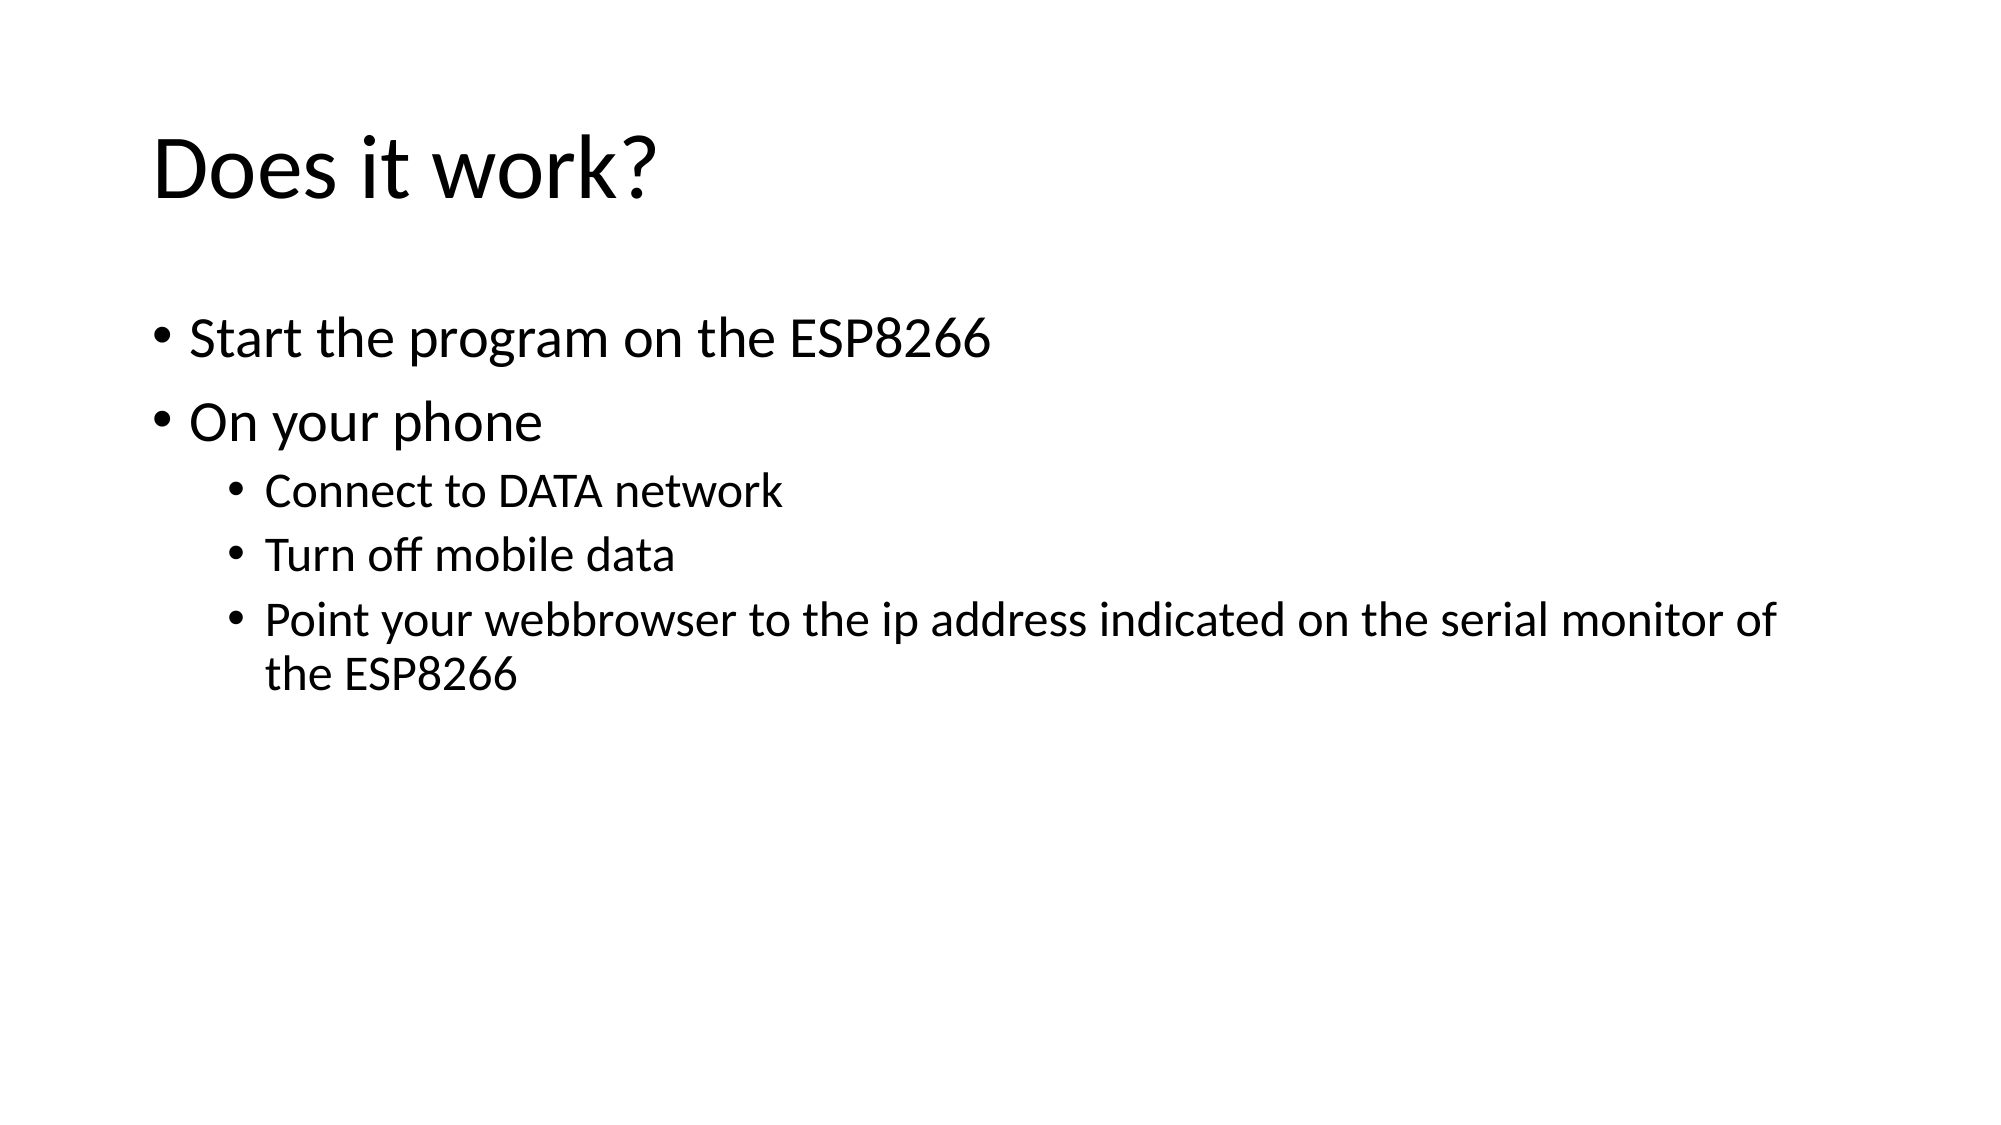

# Does it work?
Start the program on the ESP8266
On your phone
Connect to DATA network
Turn off mobile data
Point your webbrowser to the ip address indicated on the serial monitor of the ESP8266